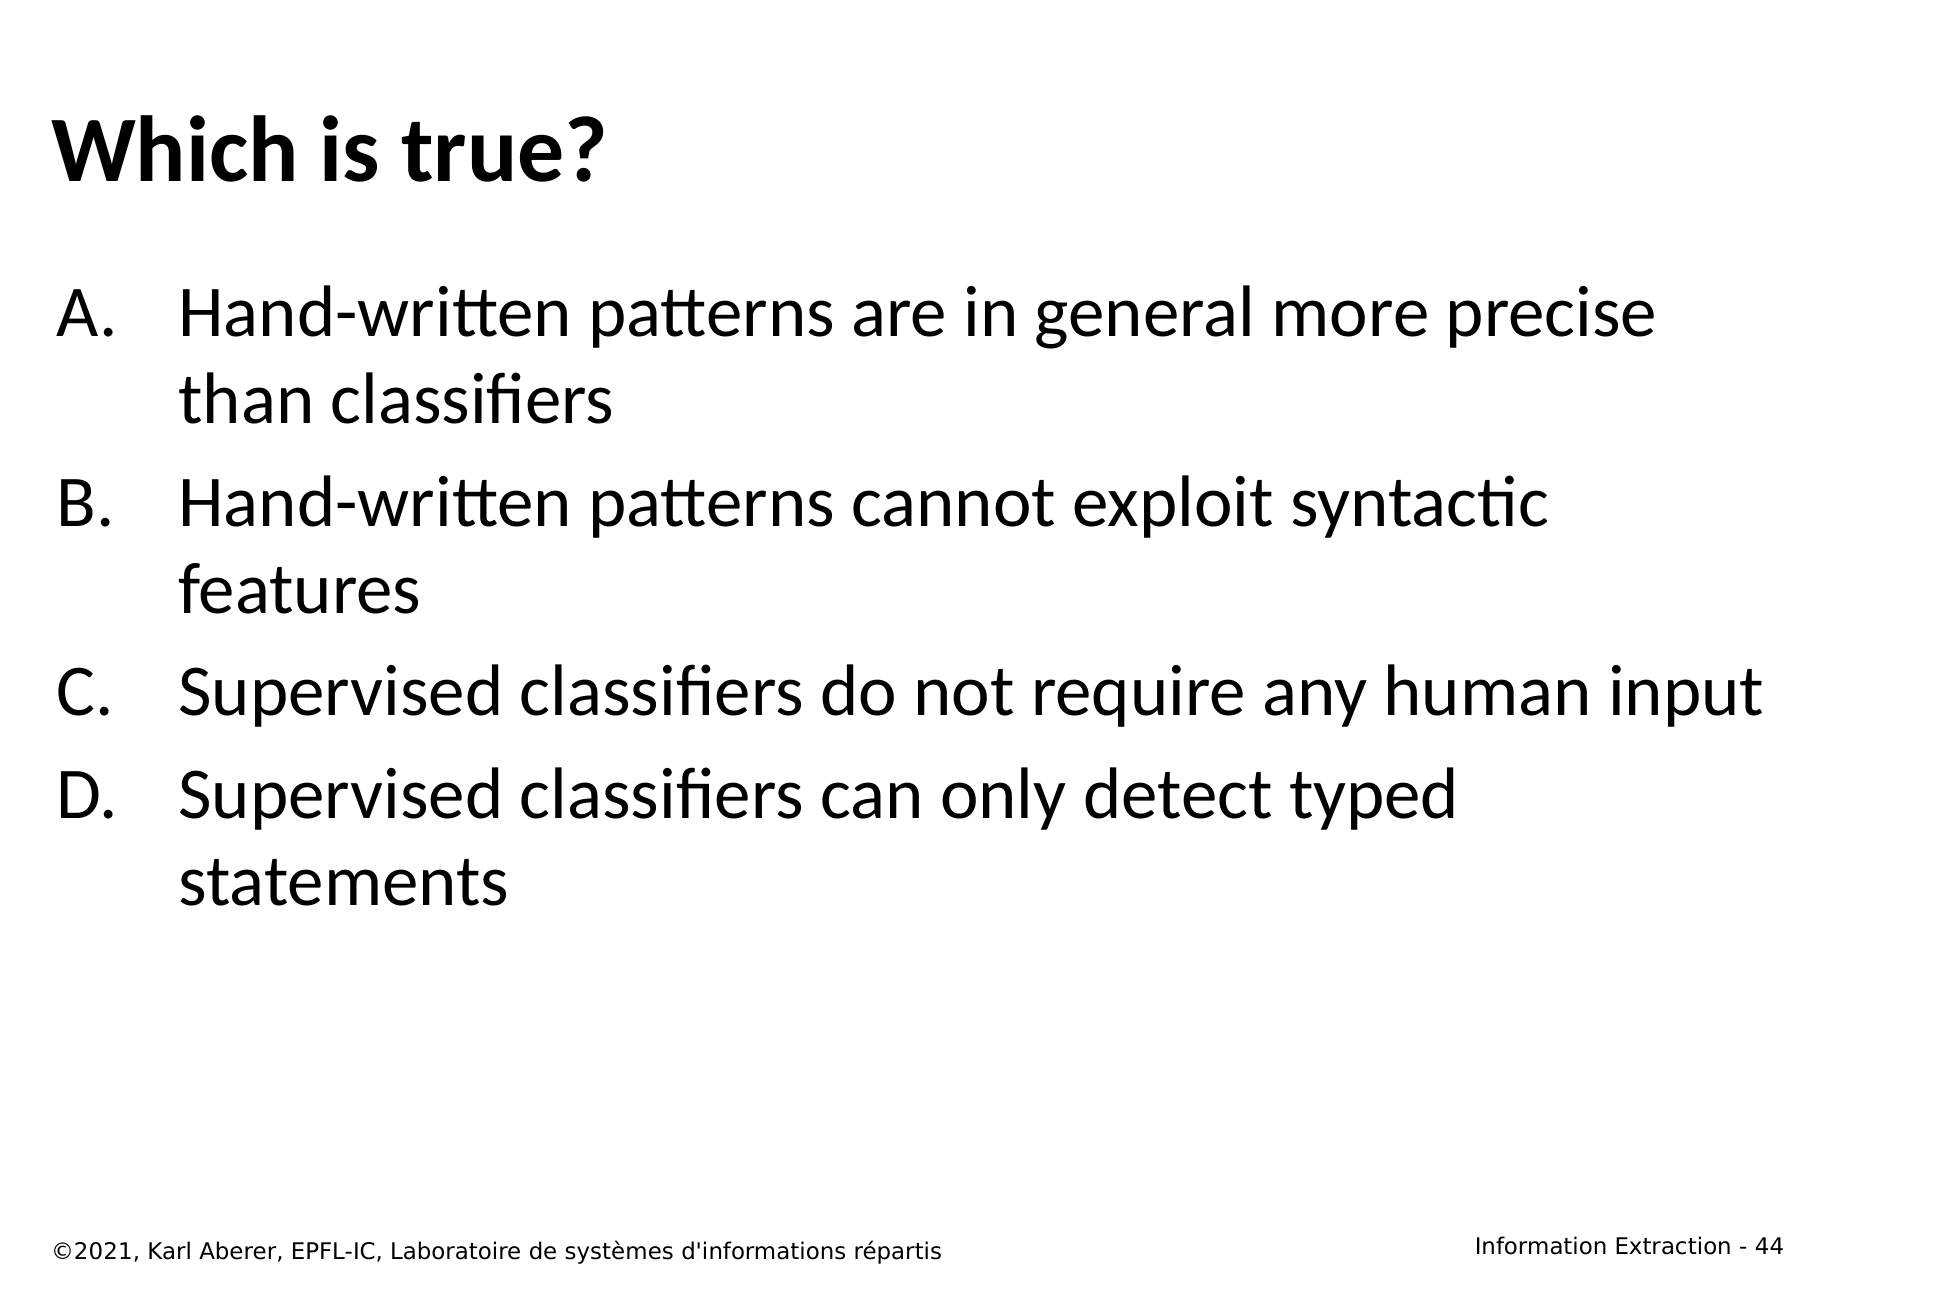

# Which is true?
Hand-written patterns are in general more precise than classifiers
Hand-written patterns cannot exploit syntactic features
Supervised classifiers do not require any human input
Supervised classifiers can only detect typed statements
©2021, Karl Aberer, EPFL-IC, Laboratoire de systèmes d'informations répartis